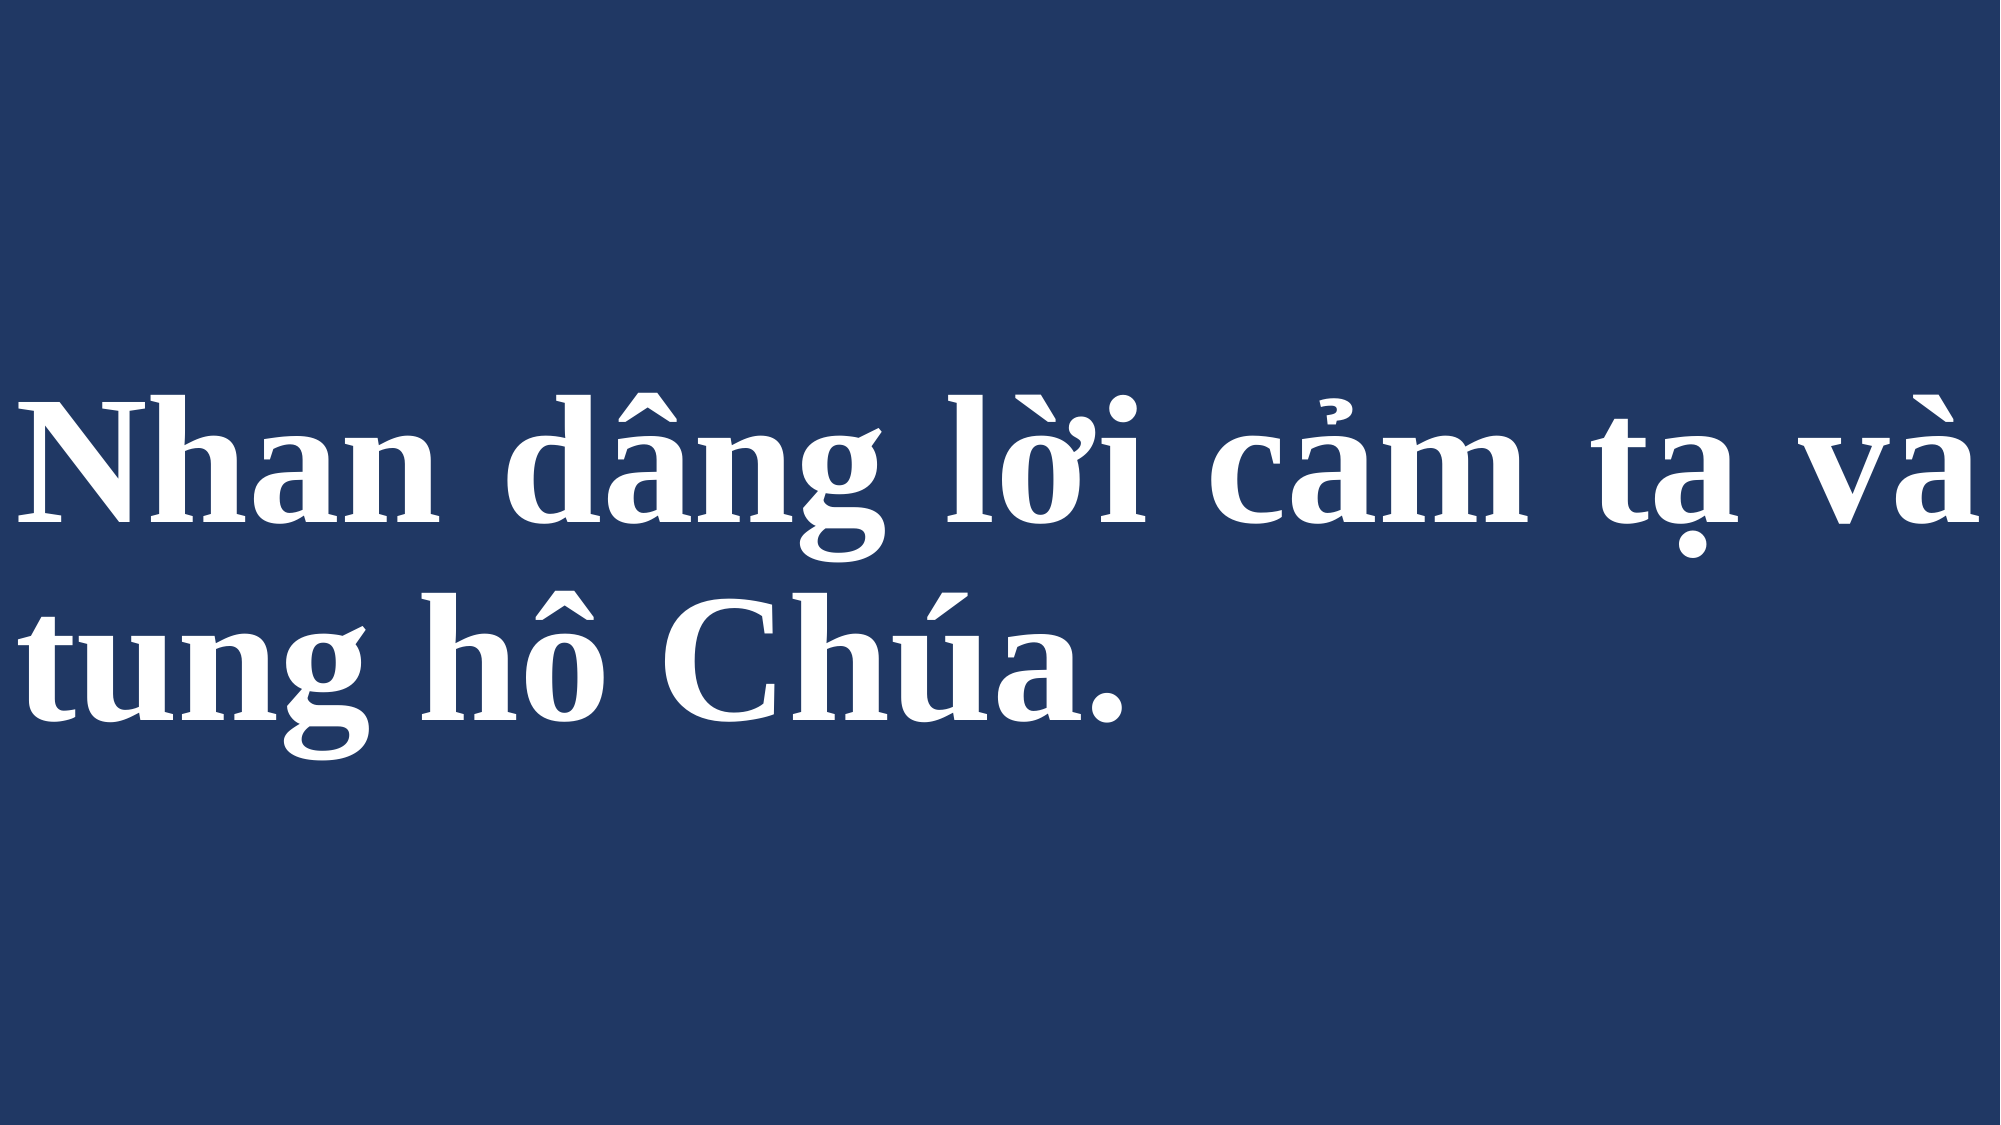

# Nhan dâng lời cảm tạ và tung hô Chúa.